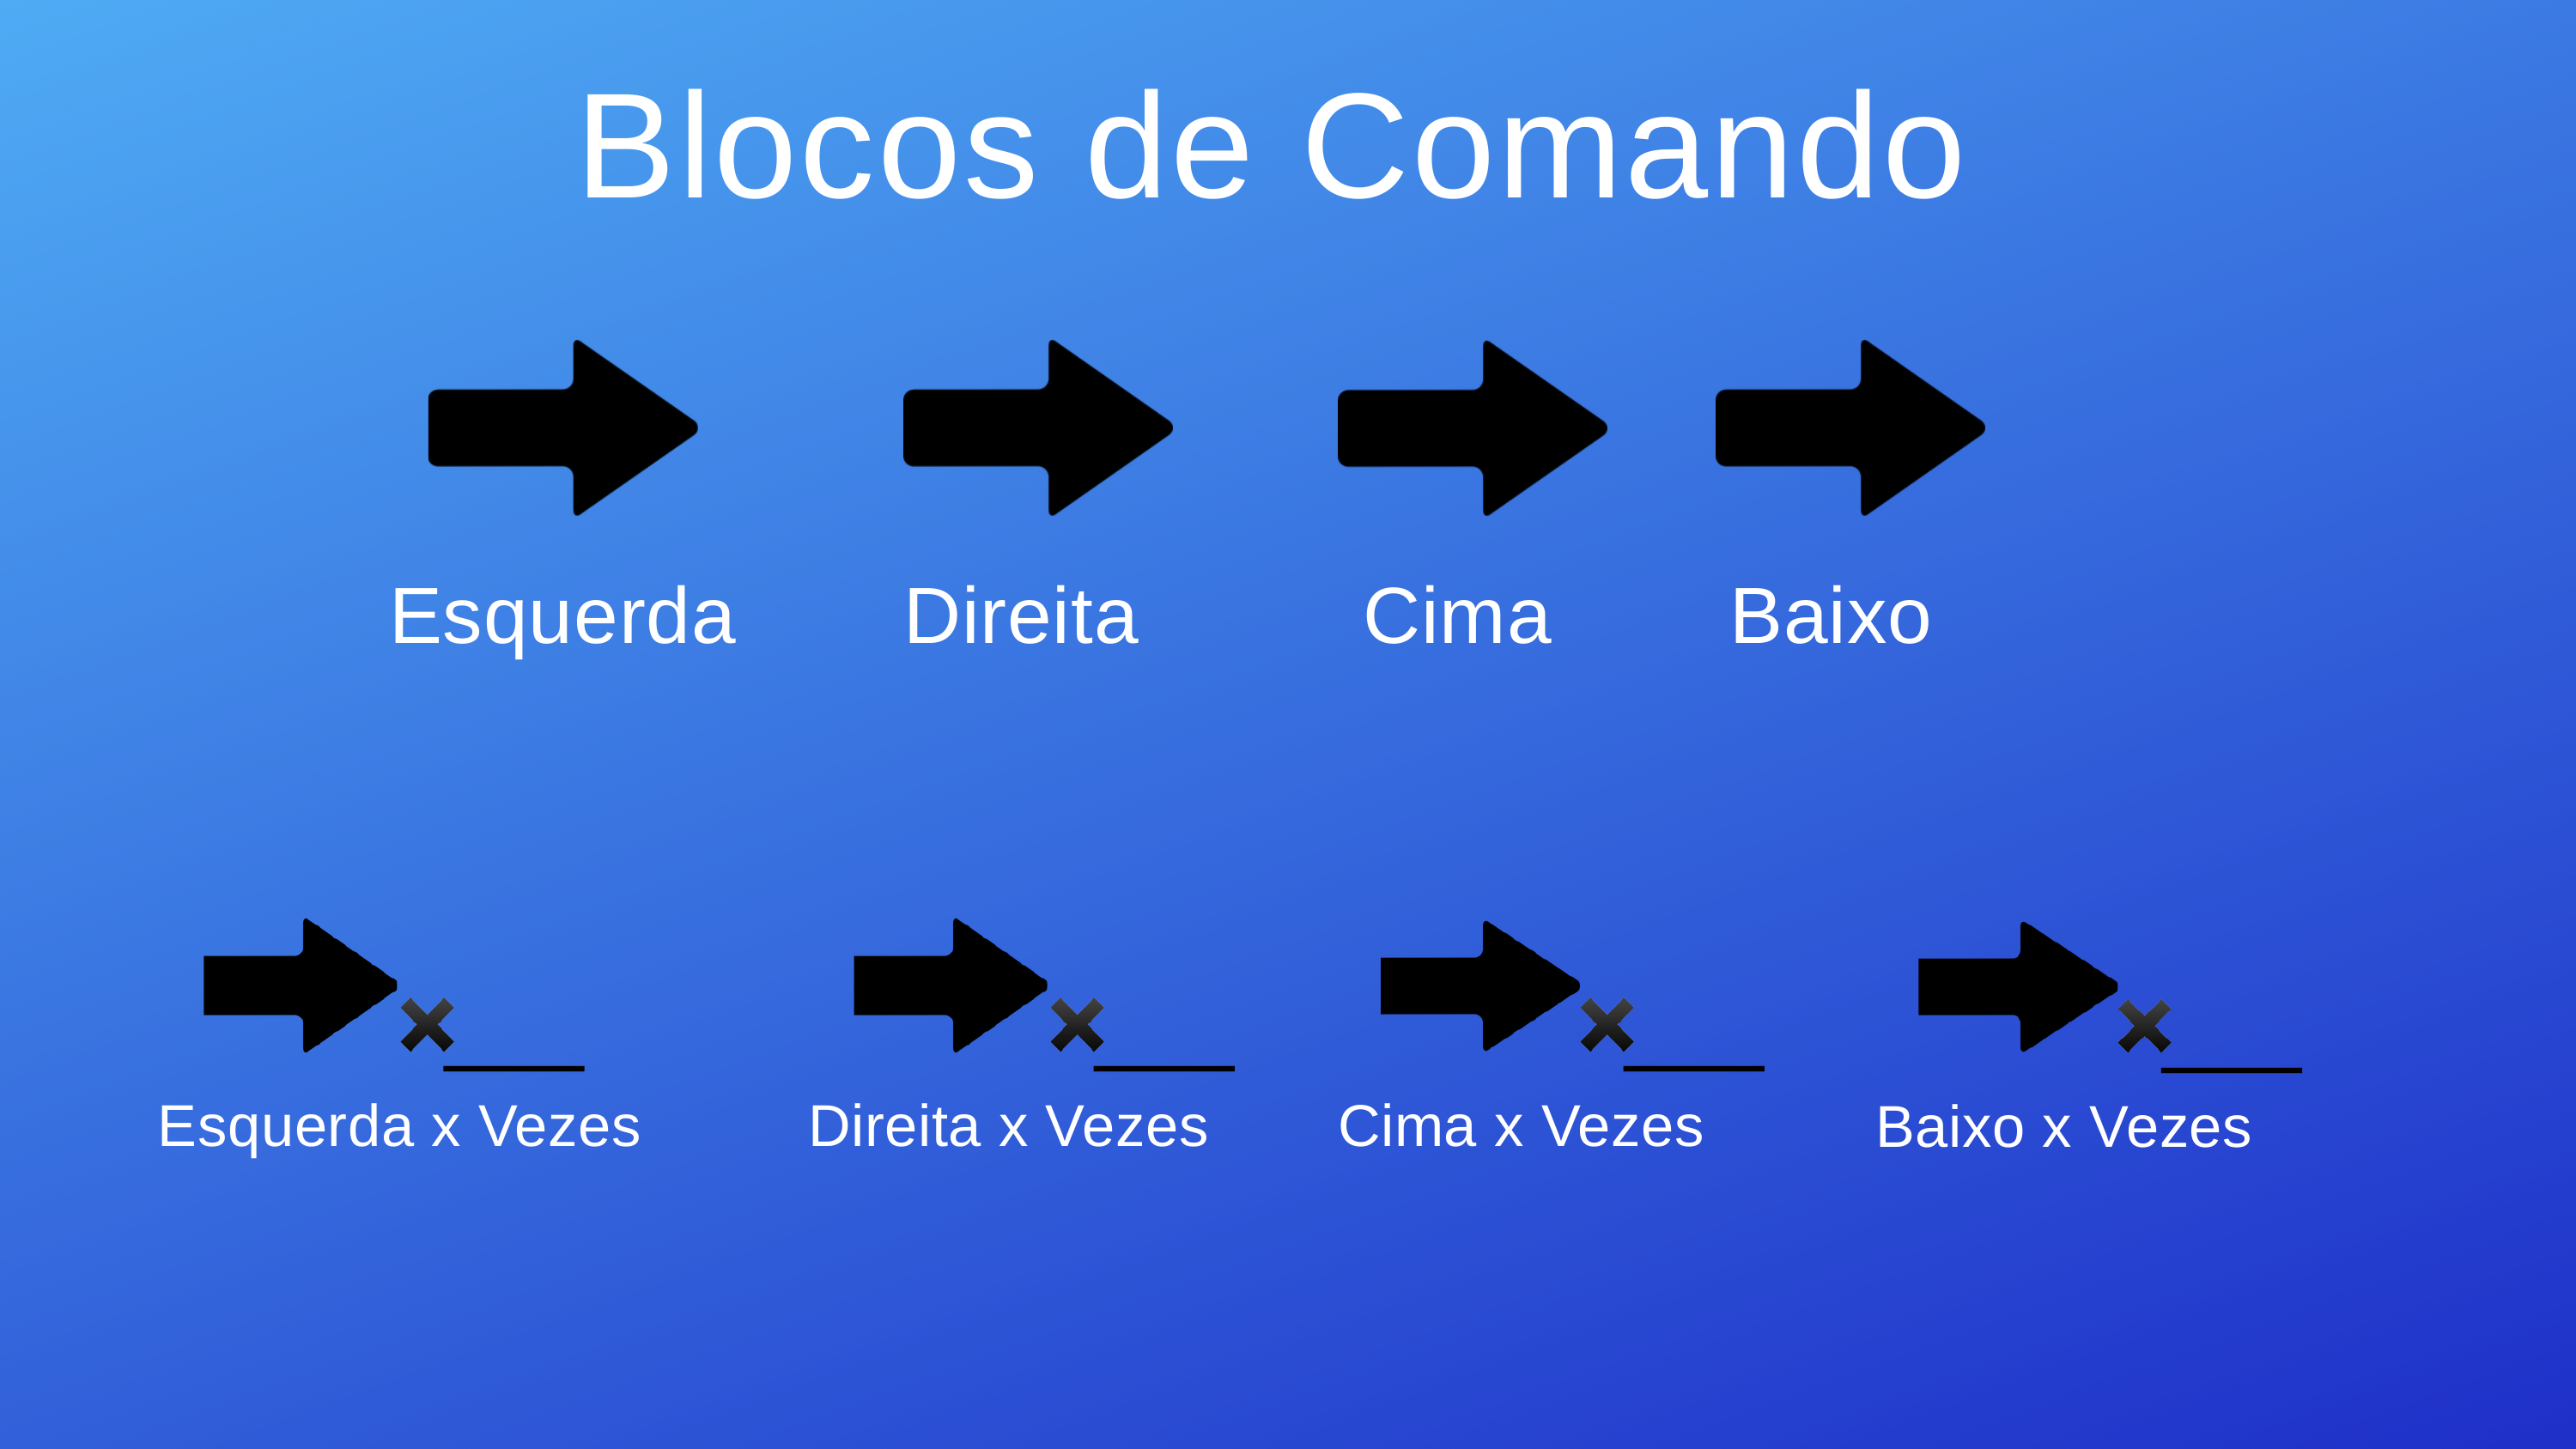

Blocos de Comando

Esquerda
Direita
Cima
Baixo

Esquerda x Vezes
Direita x Vezes
Cima x Vezes
Baixo x Vezes